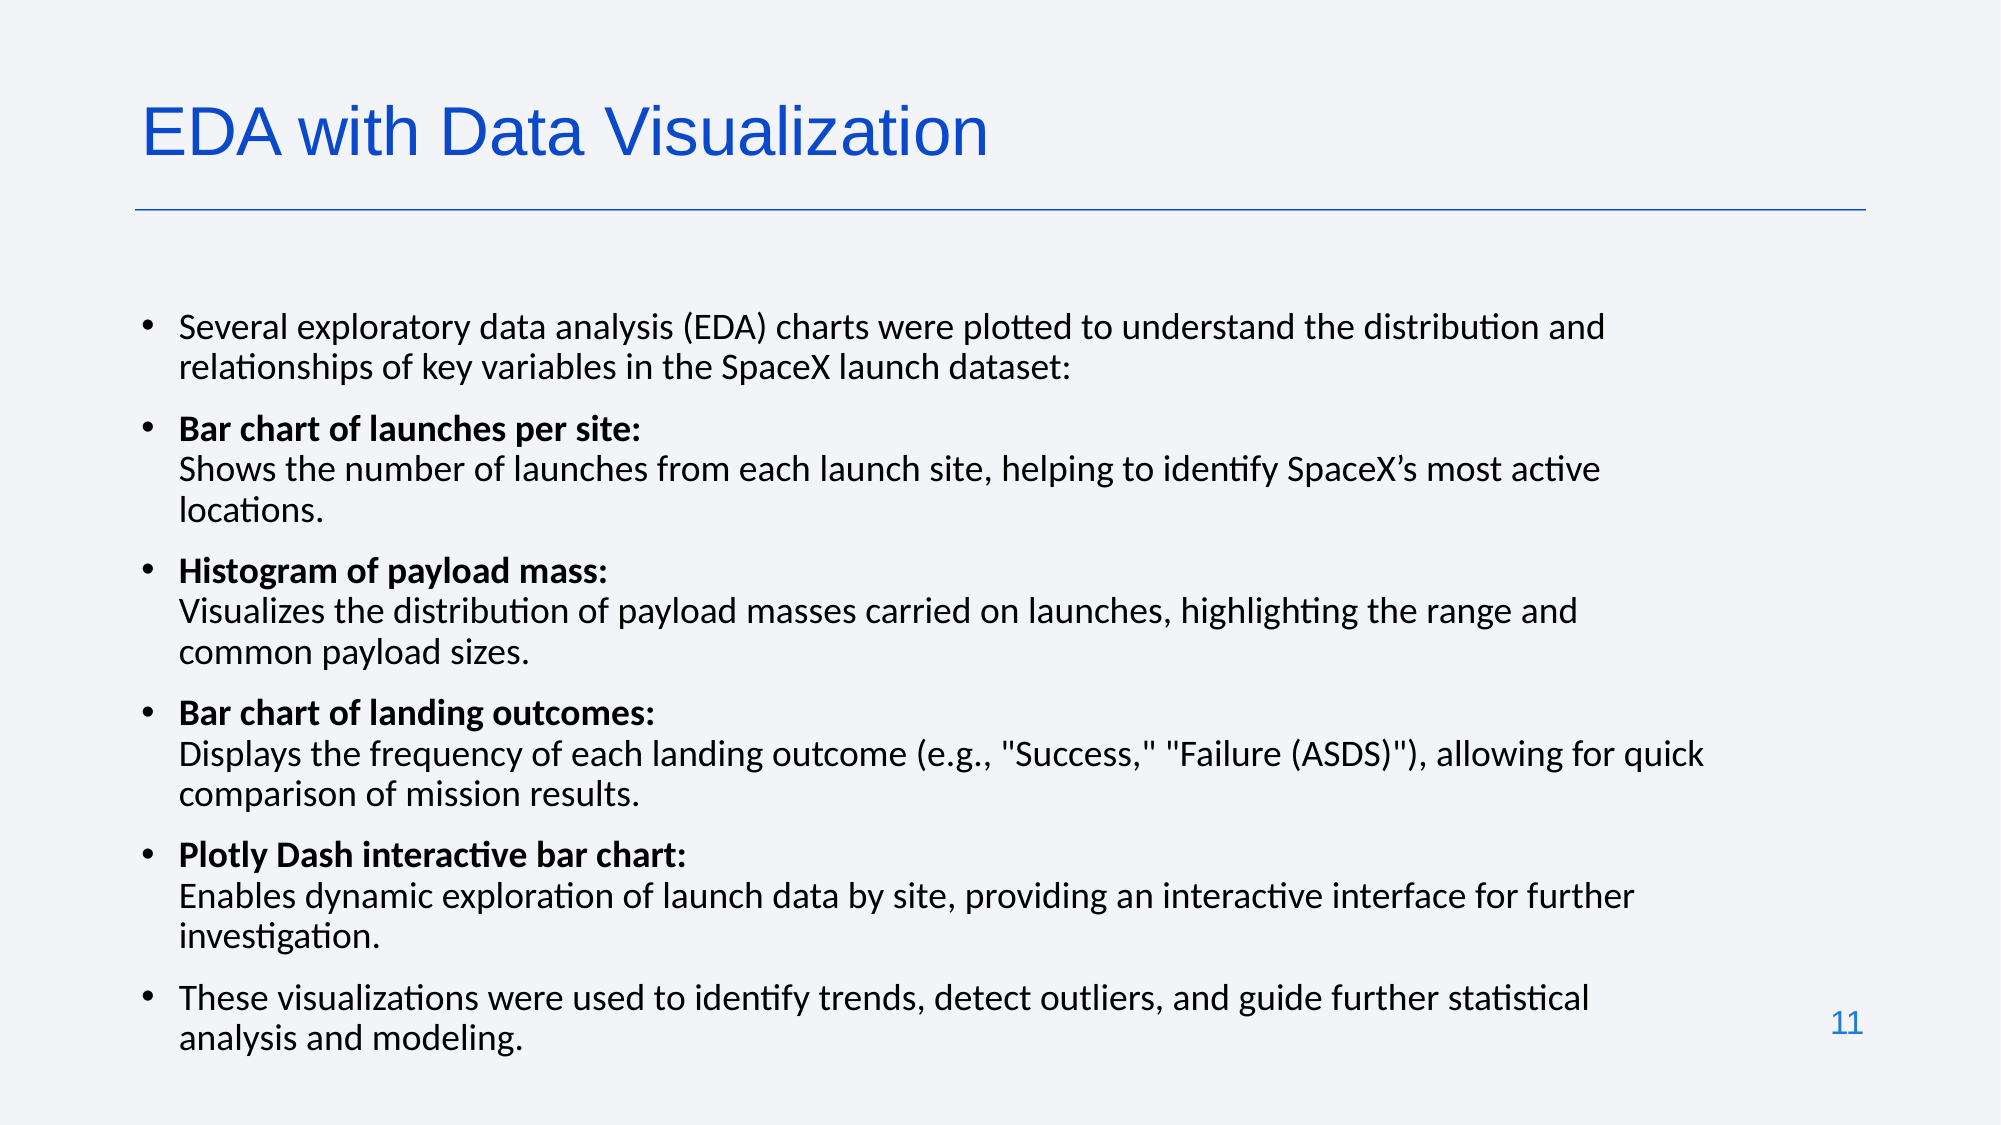

EDA with Data Visualization
# Several exploratory data analysis (EDA) charts were plotted to understand the distribution and relationships of key variables in the SpaceX launch dataset:
Bar chart of launches per site:
Shows the number of launches from each launch site, helping to identify SpaceX’s most active locations.
Histogram of payload mass:
Visualizes the distribution of payload masses carried on launches, highlighting the range and common payload sizes.
Bar chart of landing outcomes:
Displays the frequency of each landing outcome (e.g., "Success," "Failure (ASDS)"), allowing for quick comparison of mission results.
Plotly Dash interactive bar chart:
Enables dynamic exploration of launch data by site, providing an interactive interface for further investigation.
These visualizations were used to identify trends, detect outliers, and guide further statistical analysis and modeling.

https://github.com/Redbuilder1433/Final-Presentation-DS

11